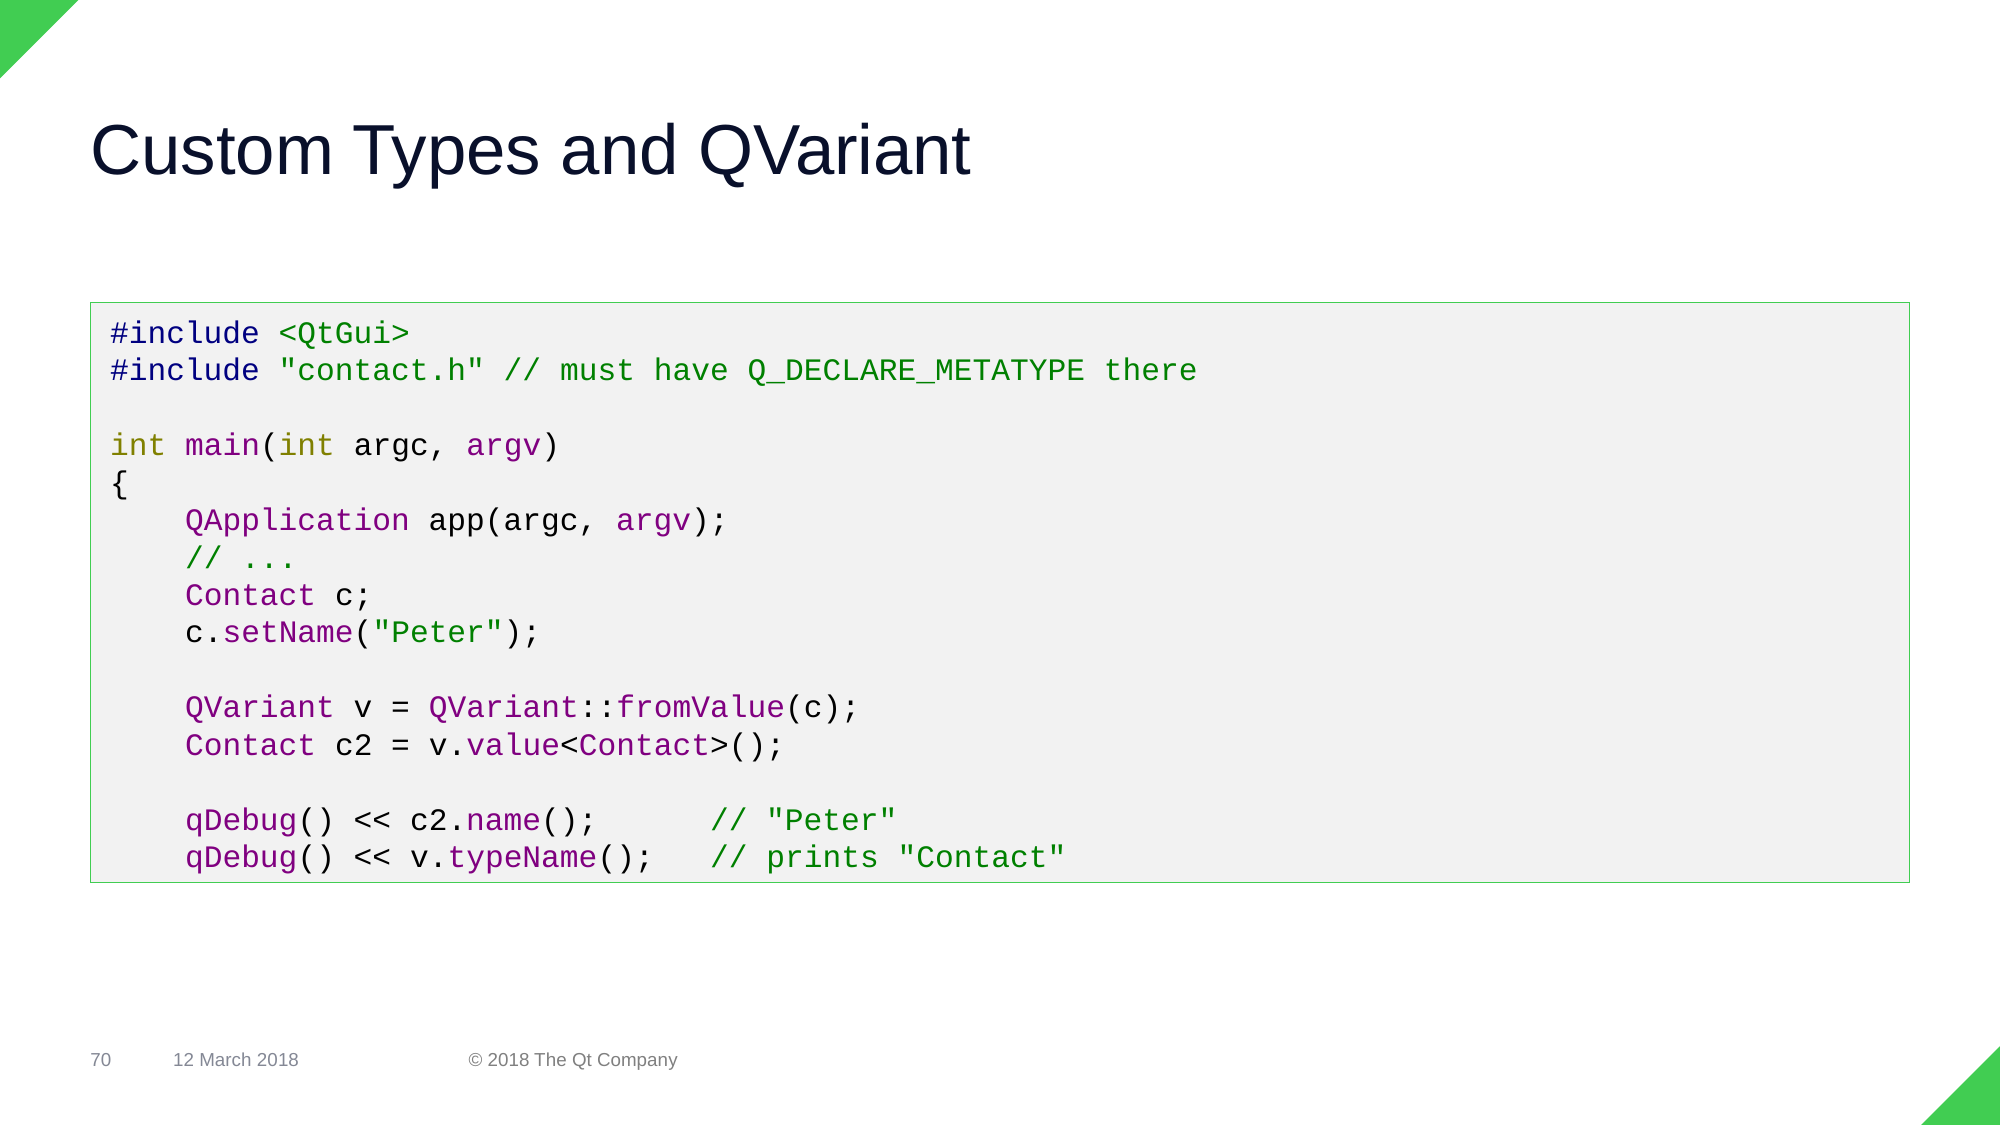

# Custom Types and QVariant
#include <QtGui>
#include "contact.h" // must have Q_DECLARE_METATYPE there

int main(int argc, argv)
{
    QApplication app(argc, argv);
    // ...
    Contact c;
    c.setName("Peter");

    QVariant v = QVariant::fromValue(c);
    Contact c2 = v.value<Contact>();

    qDebug() << c2.name(); 	// "Peter"
    qDebug() << v.typeName();   // prints "Contact"
70
12 March 2018
© 2018 The Qt Company